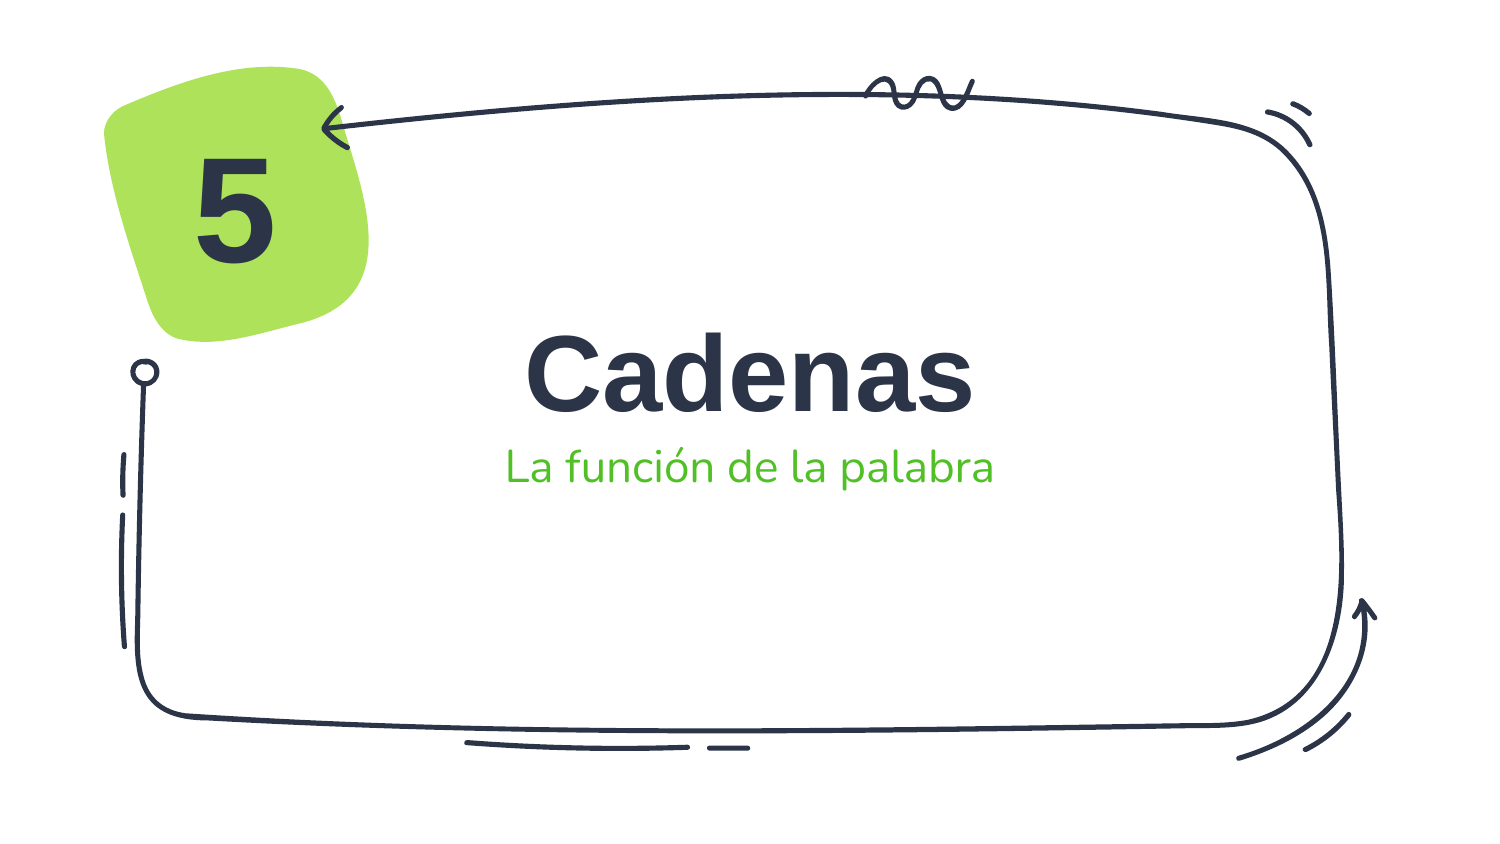

5
# Cadenas
La función de la palabra